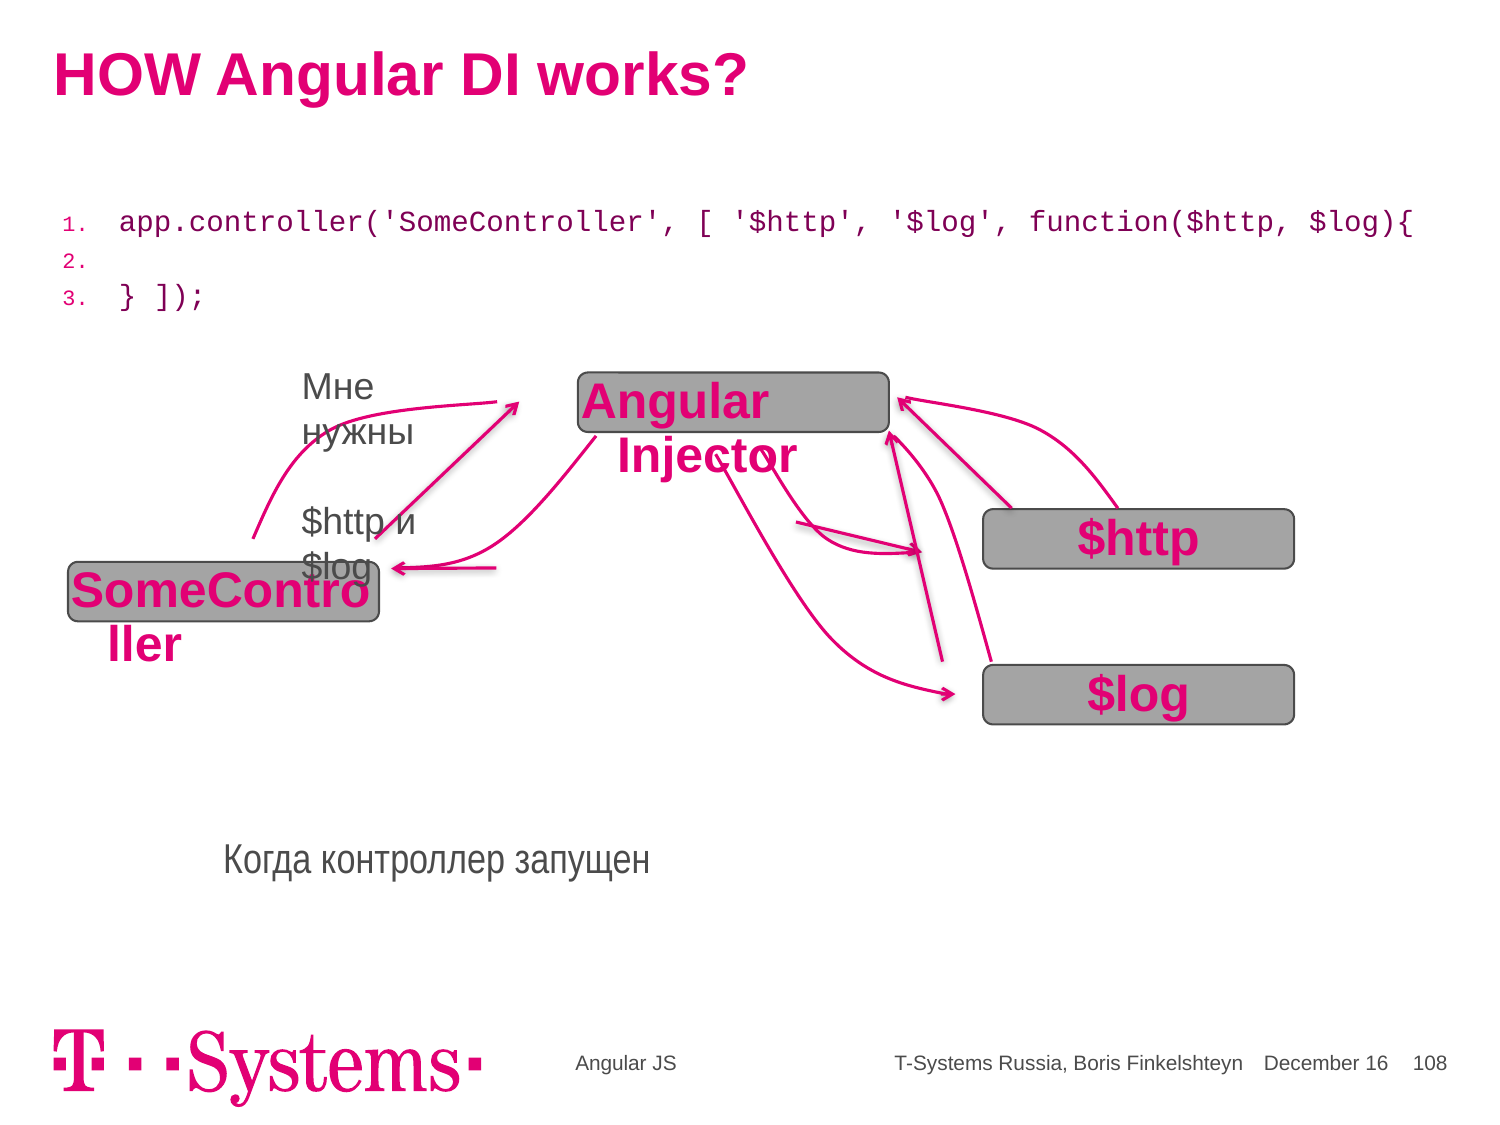

# HOW Angular DI works?
| app.controller('SomeController', [ '$http', '$log', function($http, $log){ } ]); |
| --- |
Мне нужны

$http и $log
Angular Injector

$http

SomeController
$log
 Контроллер инициализирован
Когда контроллер запущен
Когда ангуляр загружен – все сервисы зарегистрированы
Angular JS                                      T-Systems Russia, Boris Finkelshteyn
December 16
108